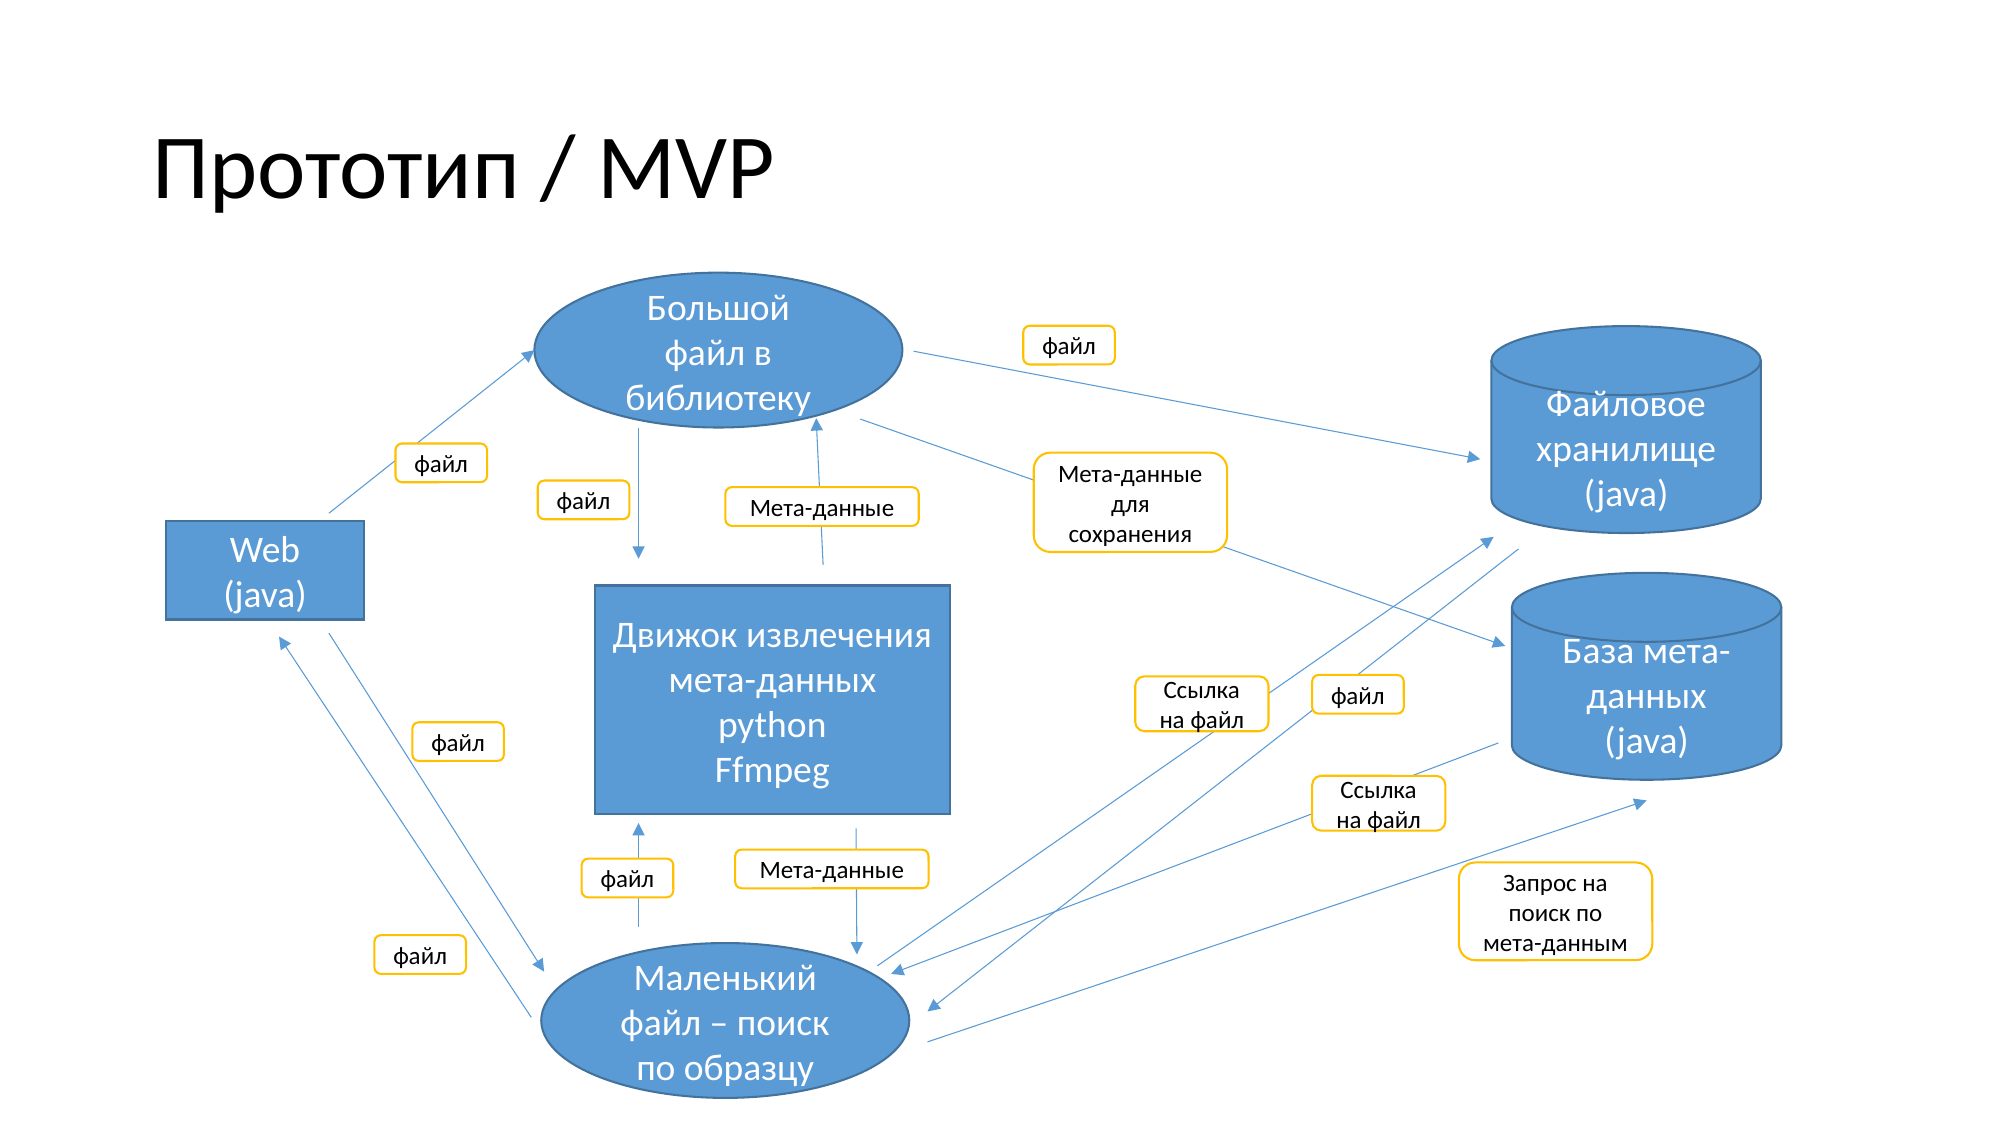

# Прототип / MVP
Большой файл в библиотеку
файл
Файловое хранилище
(java)
файл
Мета-данные для сохранения
файл
Мета-данные
Web
(java)
База мета-данных
(java)
Движок извлечения мета-данных
python
Ffmpeg
файл
Ссылка на файл
файл
Ссылка на файл
Мета-данные
файл
Запрос на поиск по мета-данным
файл
Маленький файл – поиск по образцу